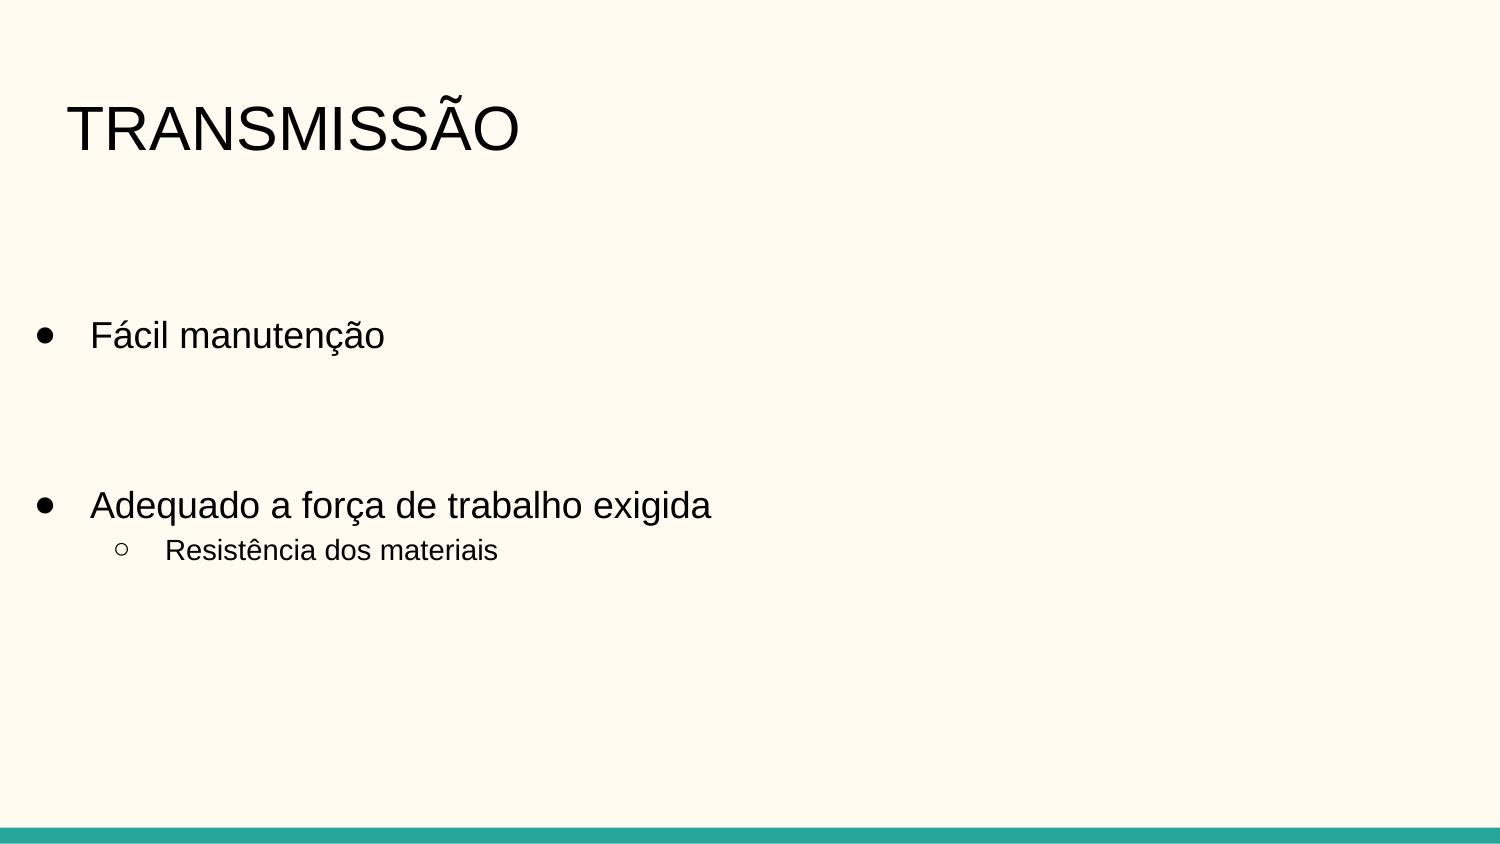

# TRANSMISSÃO

Fácil manutenção

Adequado a força de trabalho exigida
Resistência dos materiais